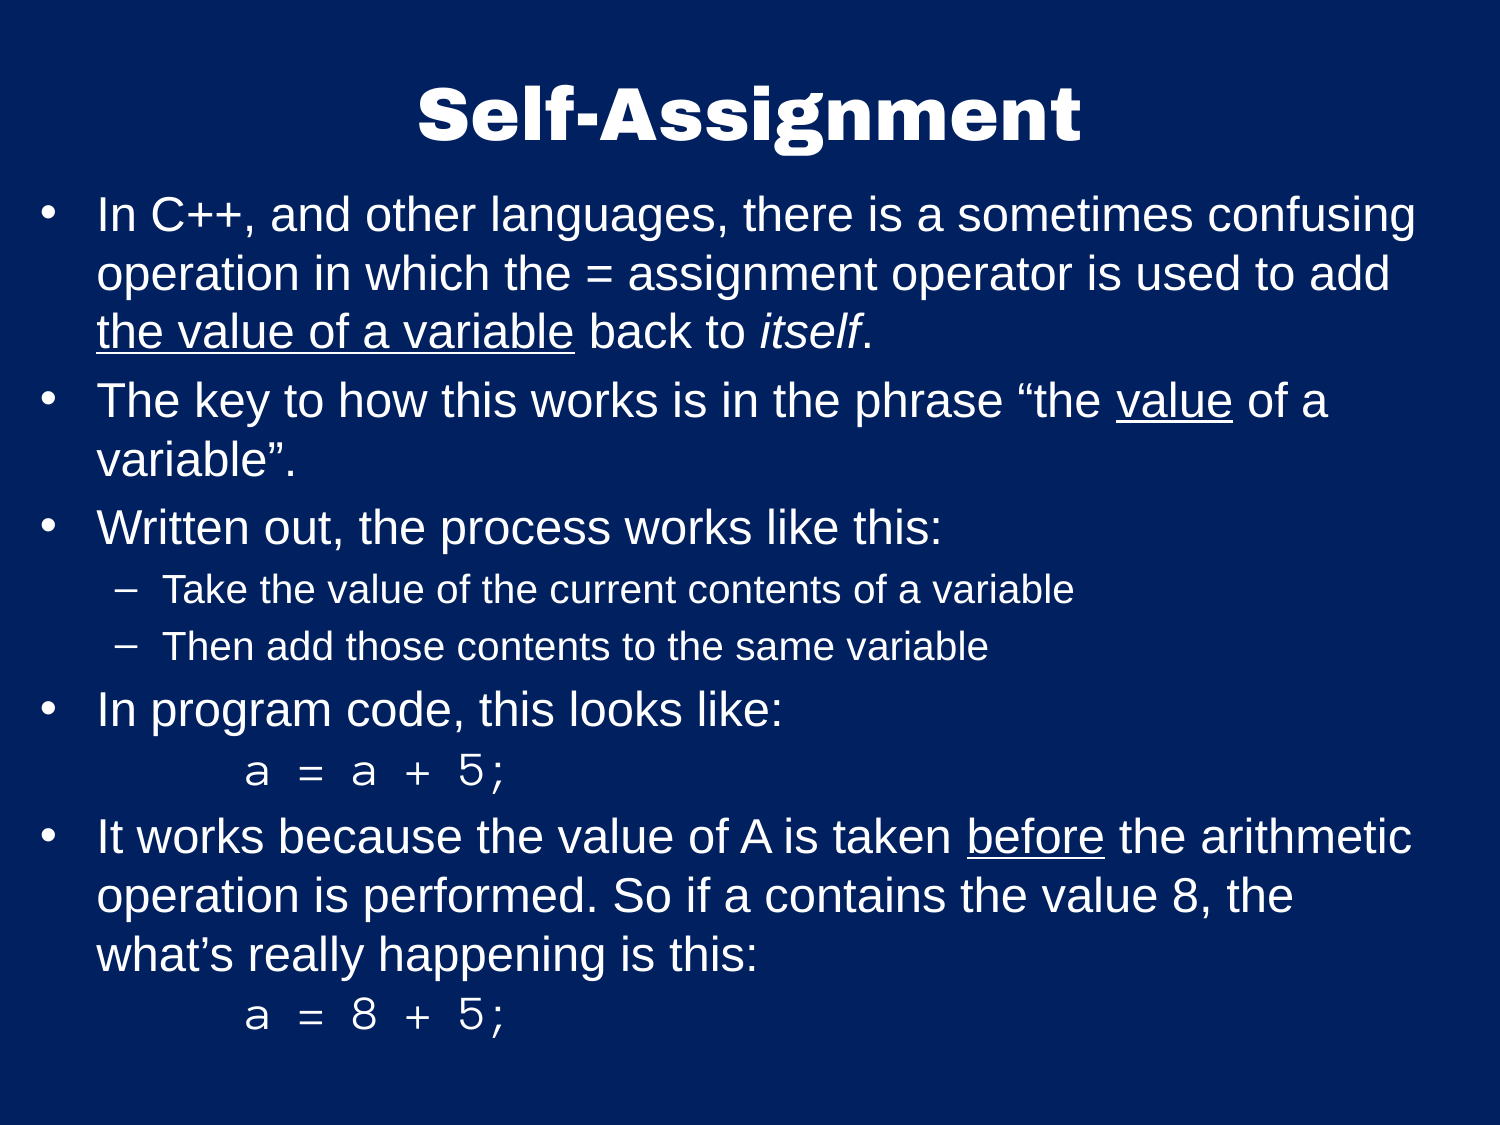

# Self-Assignment
In C++, and other languages, there is a sometimes confusing operation in which the = assignment operator is used to add the value of a variable back to itself.
The key to how this works is in the phrase “the value of a variable”.
Written out, the process works like this:
Take the value of the current contents of a variable
Then add those contents to the same variable
In program code, this looks like:
	a = a + 5;
It works because the value of A is taken before the arithmetic operation is performed. So if a contains the value 8, the what’s really happening is this:
	a = 8 + 5;